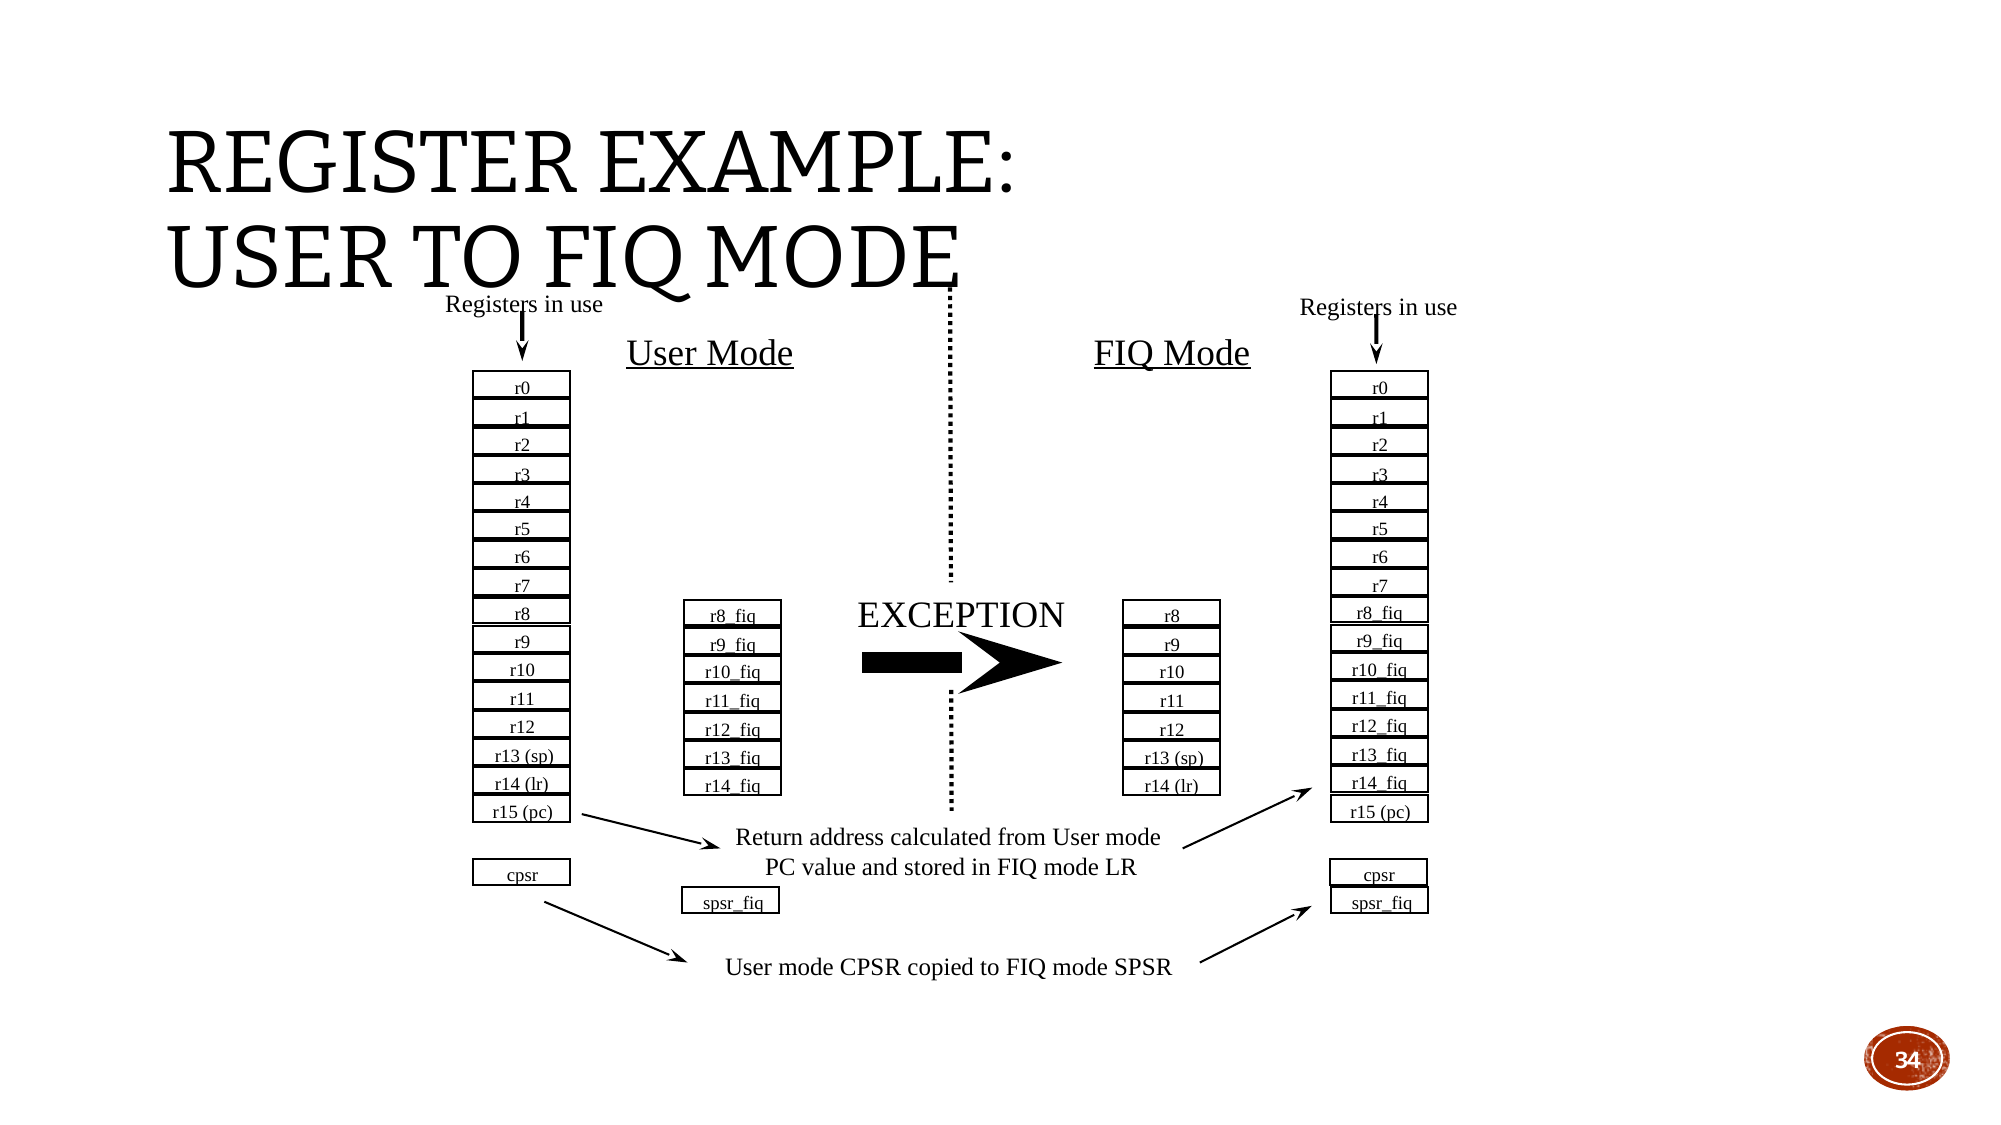

# Register Example: User to FIQ Mode
Registers in use

Registers in use

User Mode
FIQ Mode
r0

r1

r2

r3

r4

r5

r6

r7

r8

r9

r10

r11

r12

r13 (sp)

r14 (lr)

r15 (pc)

r8_fiq

r9_fiq

r10_fiq

r11_fiq

r12_fiq

r13_fiq

r14_fiq

cpsr

r0

r1

r2

r3

r4

r5

r6

r7

r8_fiq

r9_fiq

r10_fiq

r11_fiq

r12_fiq

r13_fiq

r14_fiq

r15 (pc)

EXCEPTION

r8

r9

r10

r11

r12

r13 (sp)

r14 (lr)

Return address calculated from User mode
PC value and stored in FIQ mode LR

cpsr

spsr_fiq

spsr_fiq

User mode CPSR copied to FIQ mode SPSR

34